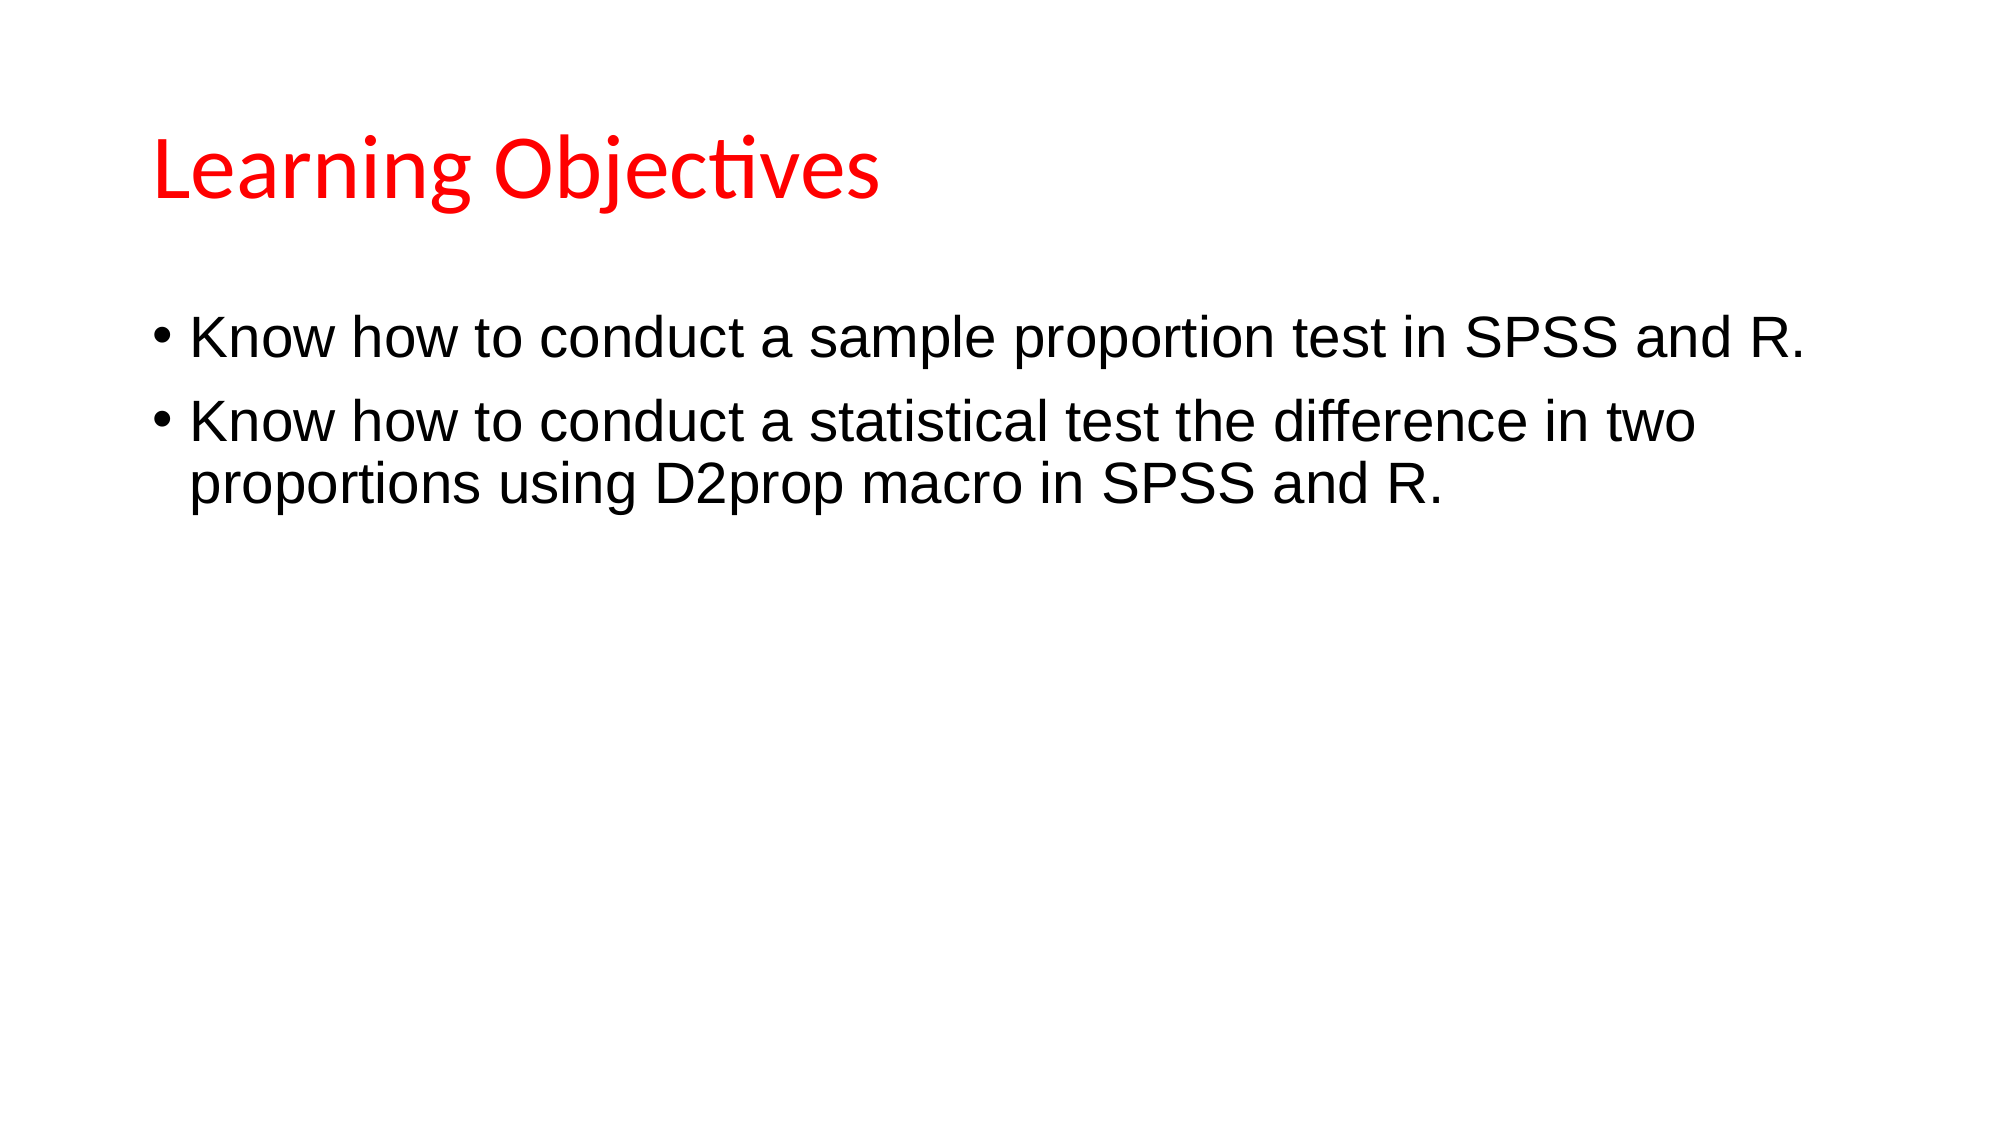

# Learning Objectives
Know how to conduct a sample proportion test in SPSS and R.
Know how to conduct a statistical test the difference in two proportions using D2prop macro in SPSS and R.